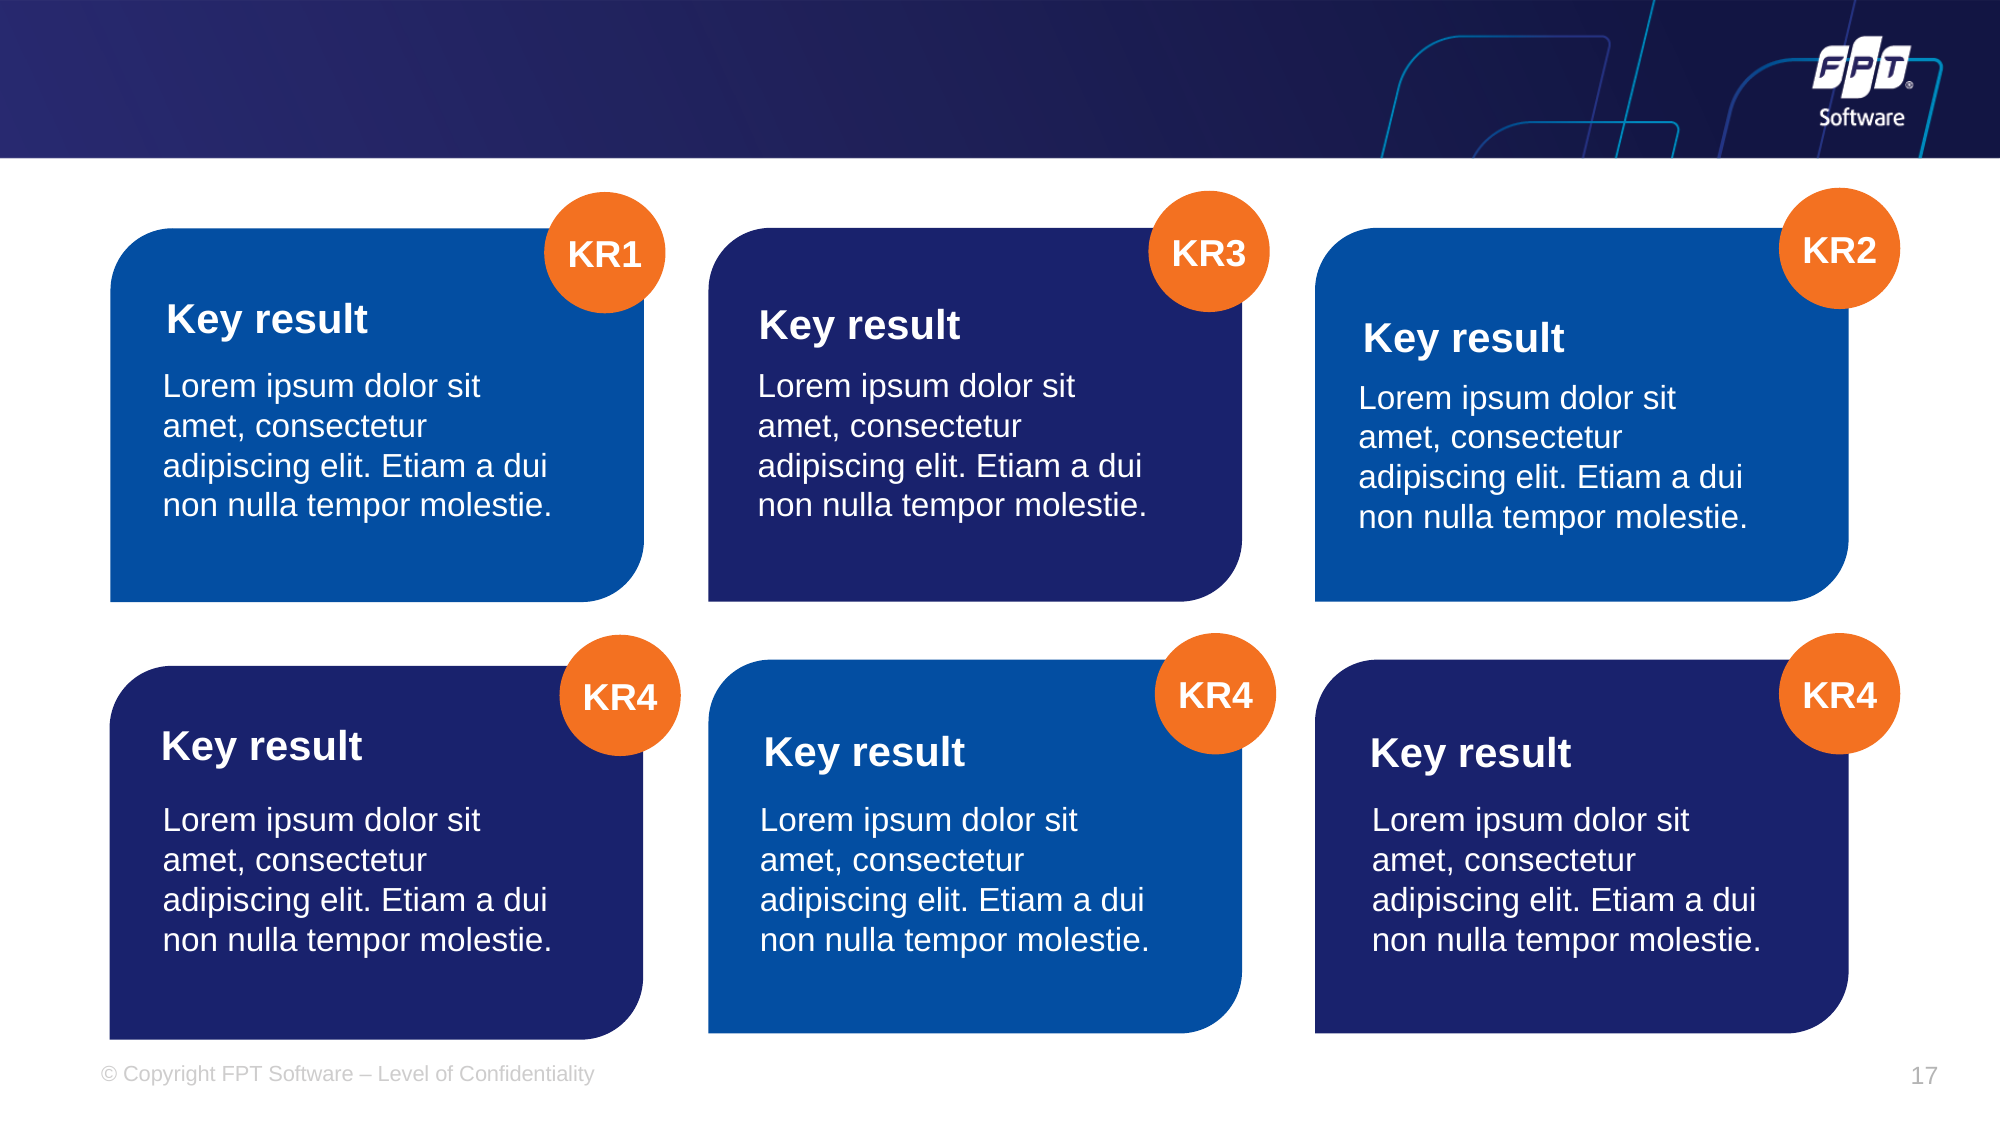

#

KR2
KR3
KR1

Key result
Key result
Key result

Lorem ipsum dolor sit amet, consectetur adipiscing elit. Etiam a dui non nulla tempor molestie.
Lorem ipsum dolor sit amet, consectetur adipiscing elit. Etiam a dui non nulla tempor molestie.
Lorem ipsum dolor sit amet, consectetur adipiscing elit. Etiam a dui non nulla tempor molestie.

KR4
KR4
KR4

Key result
Key result
Key result
Lorem ipsum dolor sit amet, consectetur adipiscing elit. Etiam a dui non nulla tempor molestie.
Lorem ipsum dolor sit amet, consectetur adipiscing elit. Etiam a dui non nulla tempor molestie.
Lorem ipsum dolor sit amet, consectetur adipiscing elit. Etiam a dui non nulla tempor molestie.

17